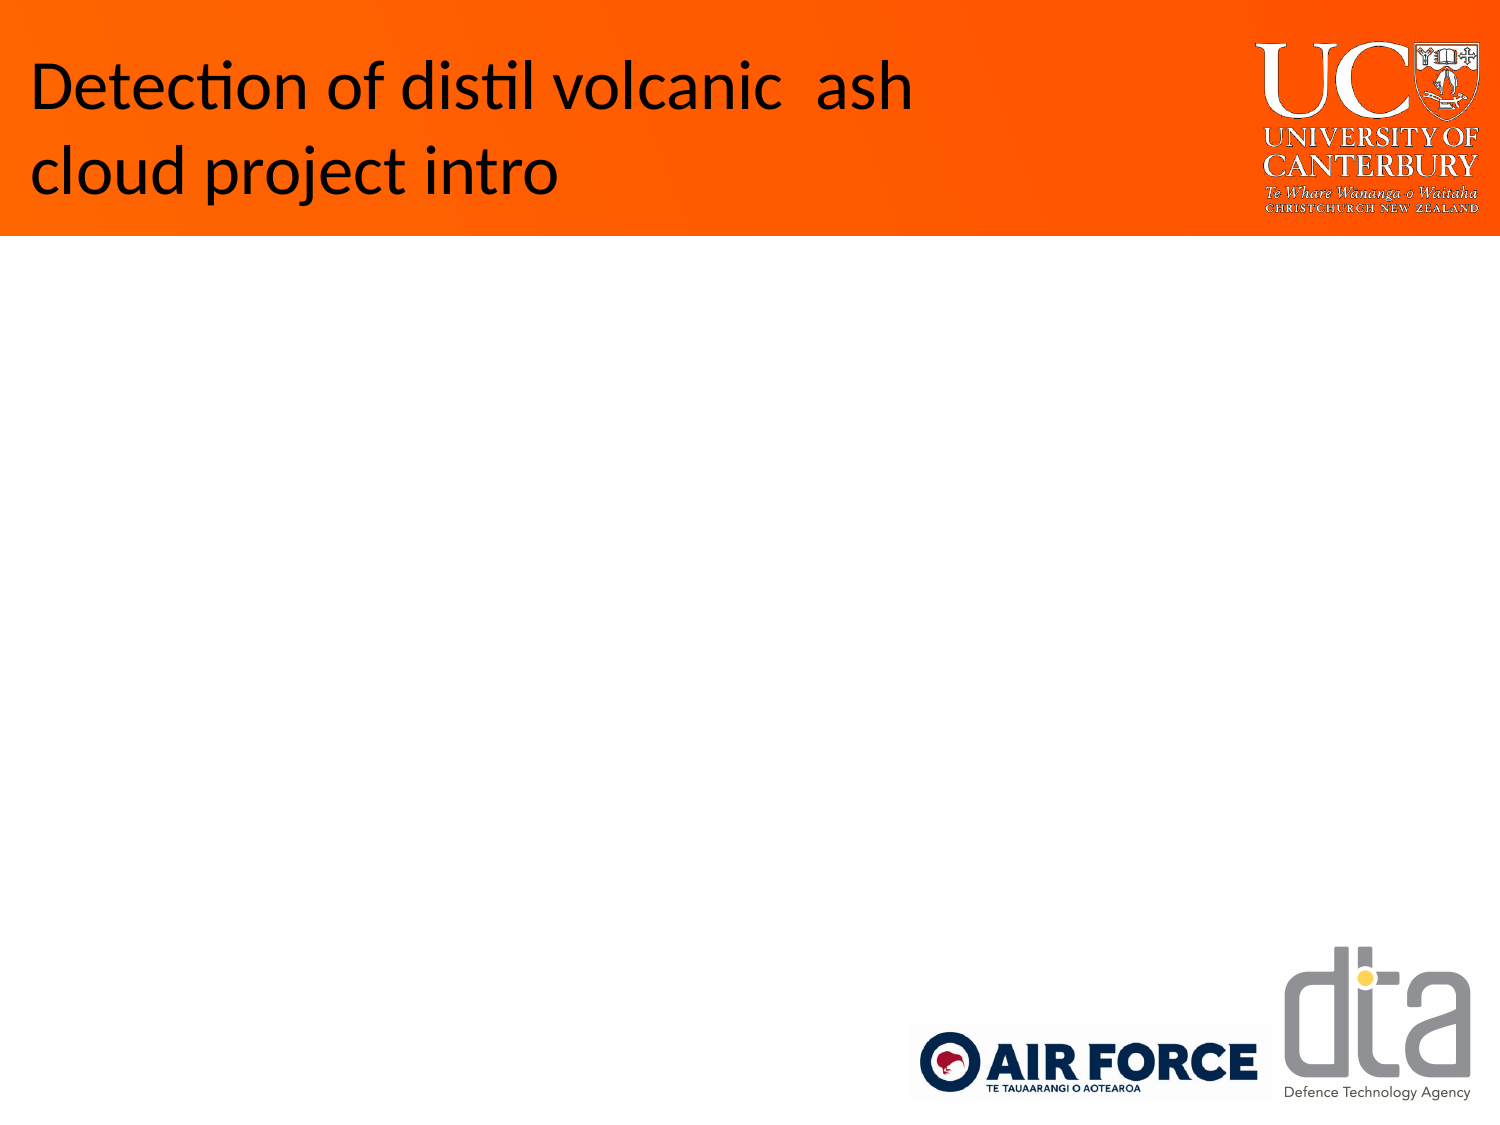

# Detection of distil volcanic  ash cloud project intro